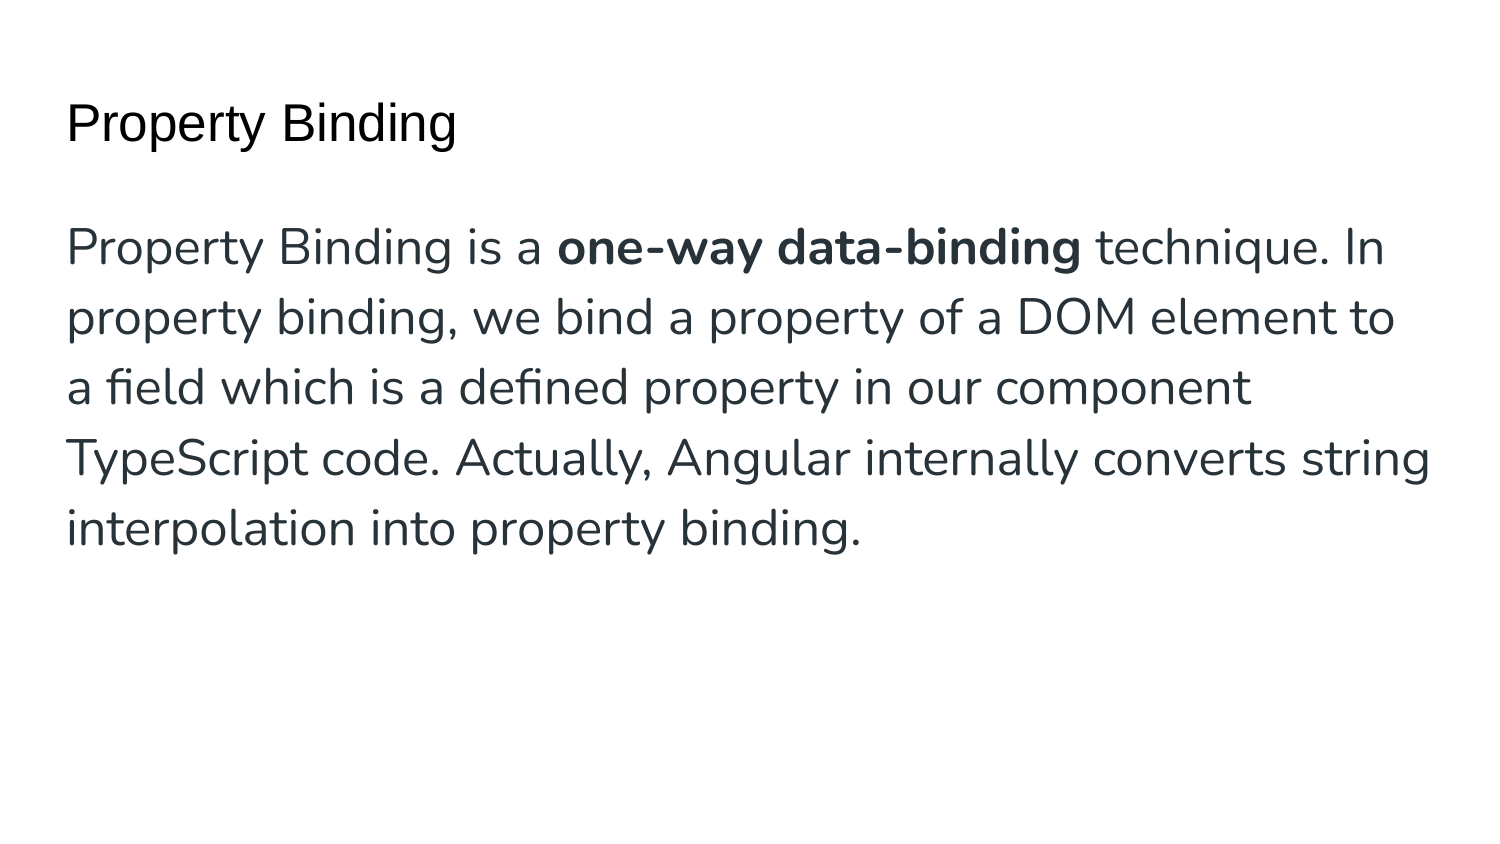

# Property Binding
Property Binding is a one-way data-binding technique. In property binding, we bind a property of a DOM element to a field which is a defined property in our component TypeScript code. Actually, Angular internally converts string interpolation into property binding.